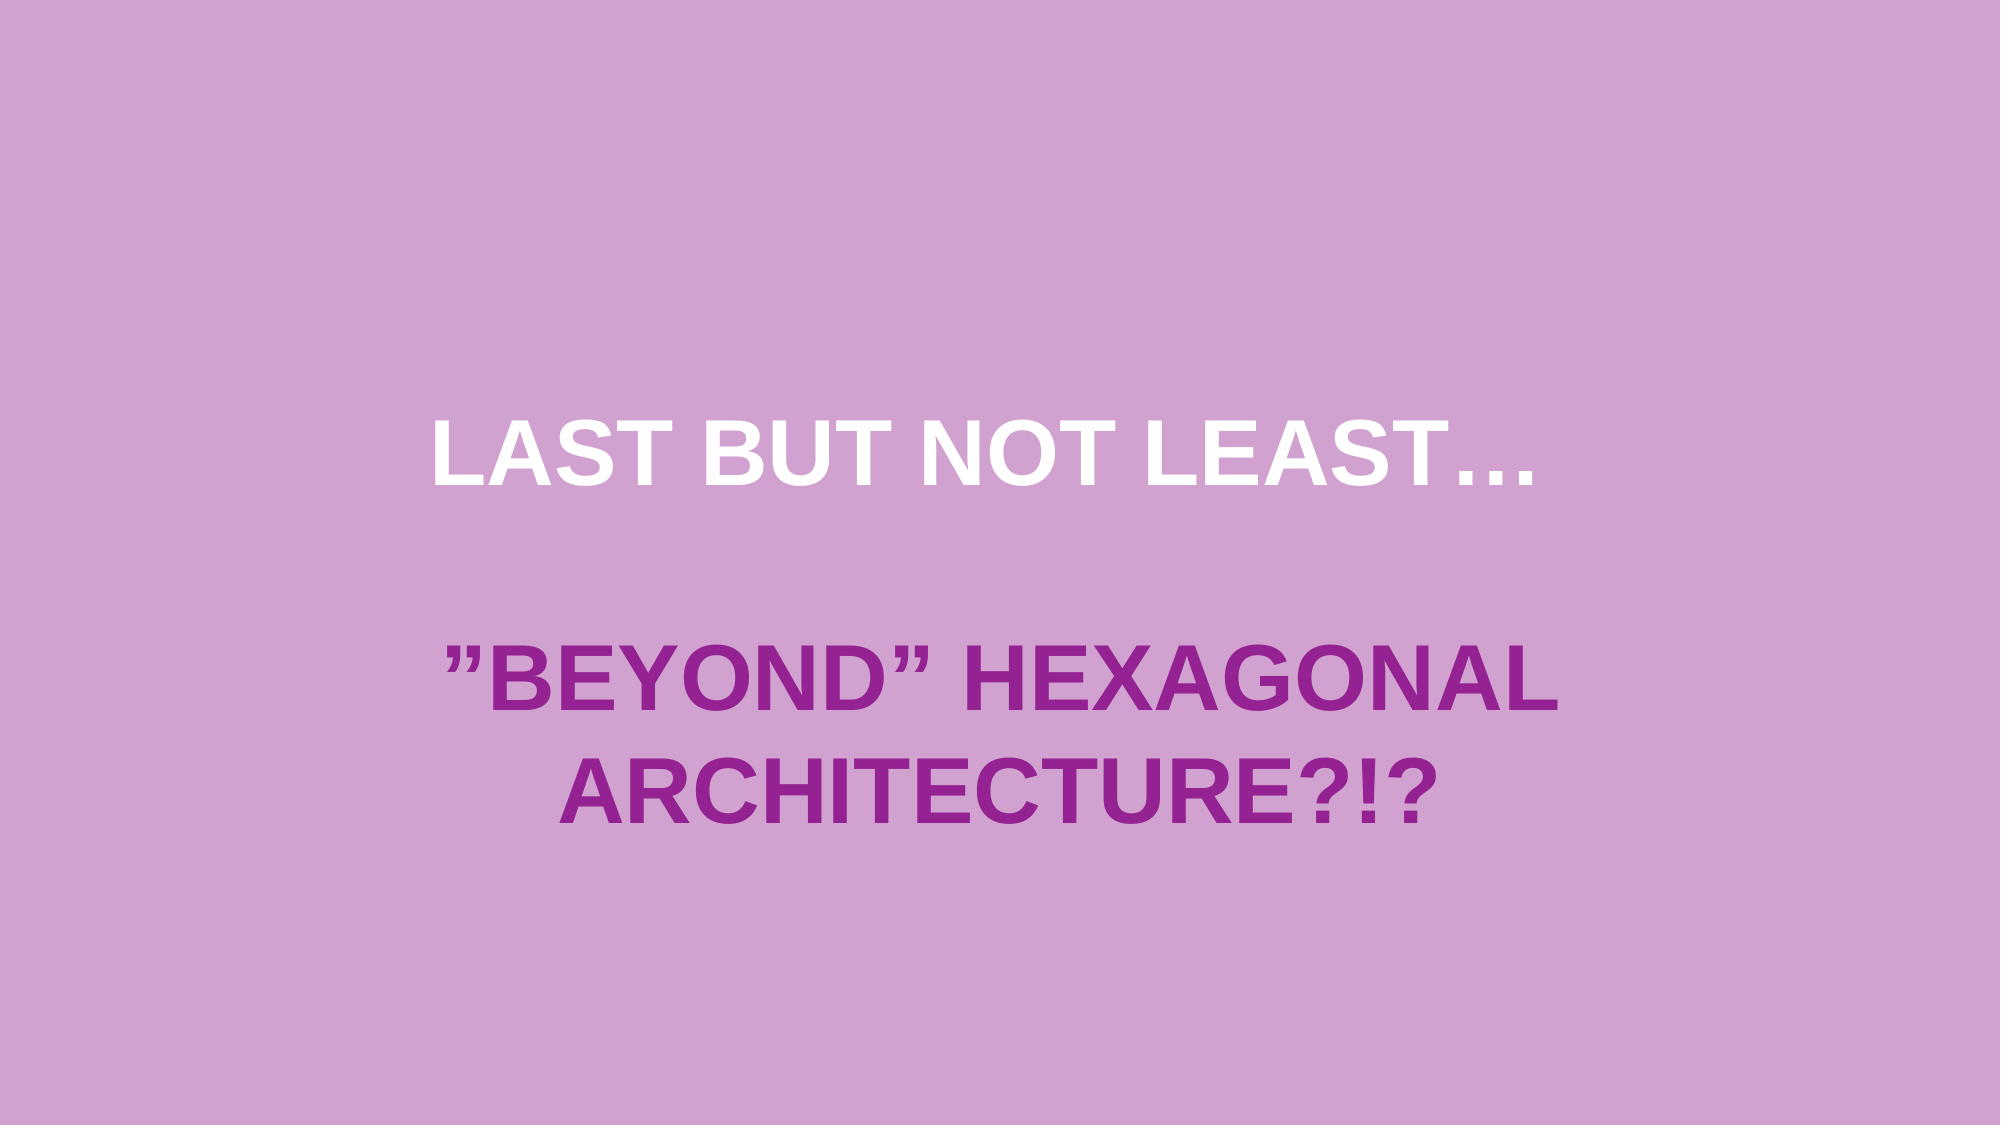

Last but not least…
”beyond” Hexagonal architecture?!?